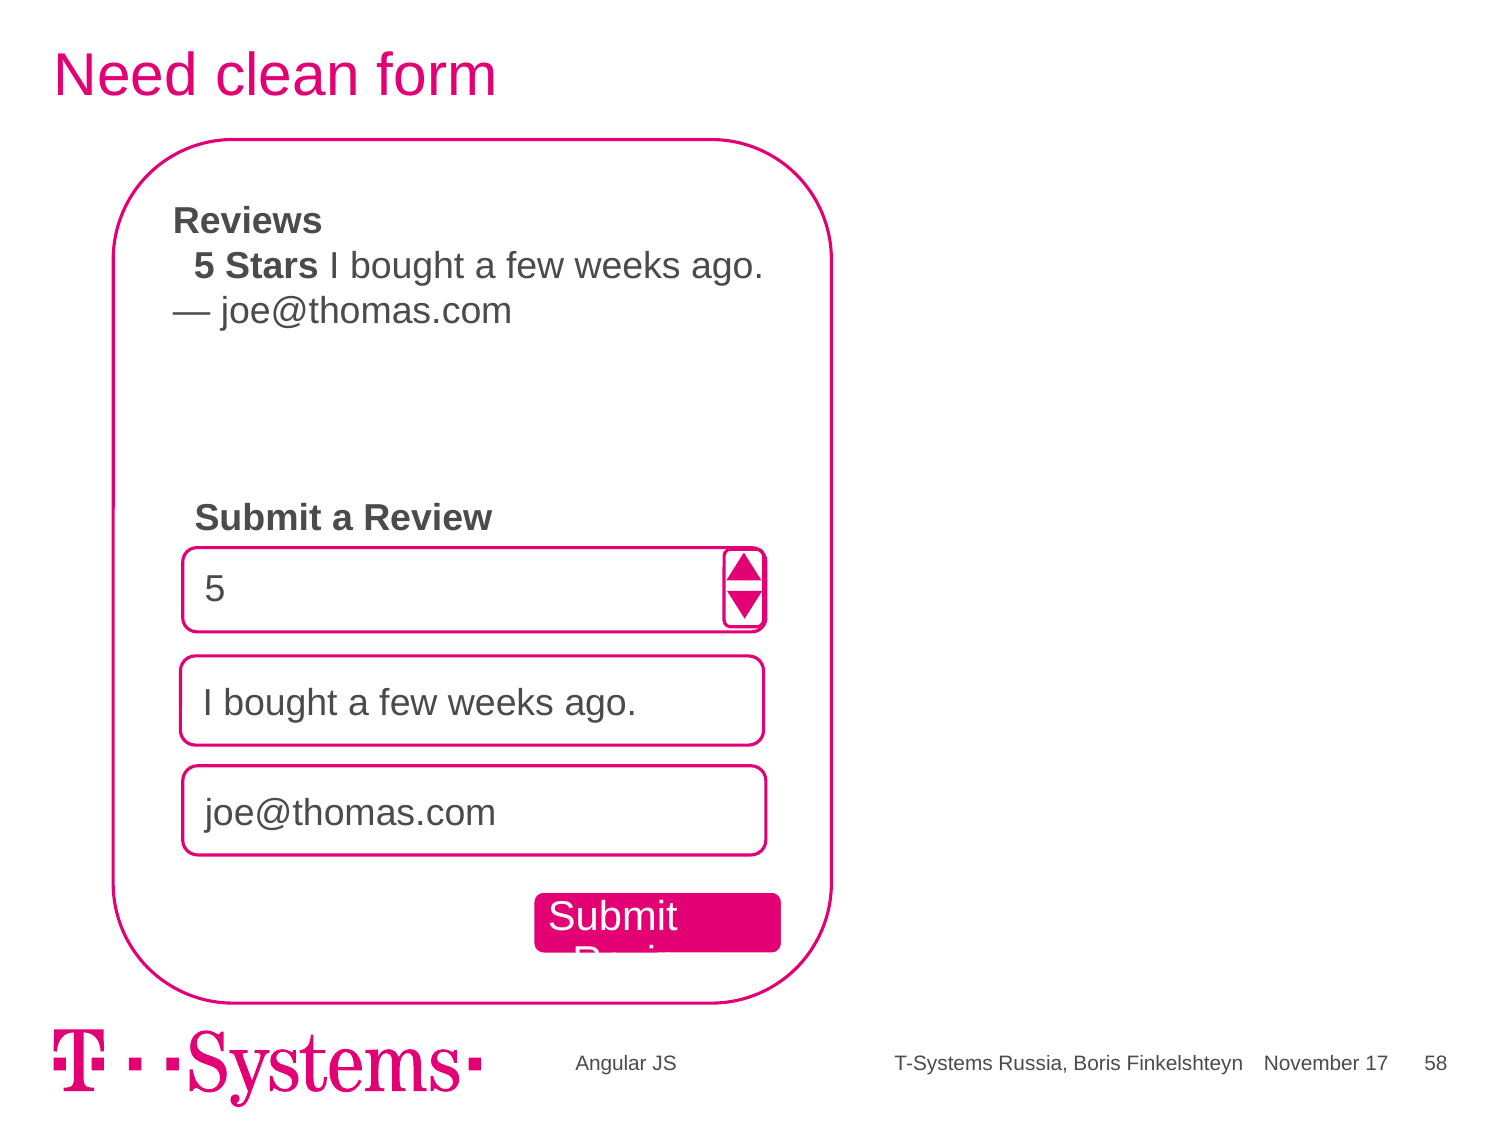

# Need clean form

Reviews
  5 Stars I bought a few weeks ago.
— joe@thomas.com
Submit a Review

5

I bought a few weeks ago.
joe@thomas.com
 Submit Review
Angular JS                                      T-Systems Russia, Boris Finkelshteyn
November 17
58